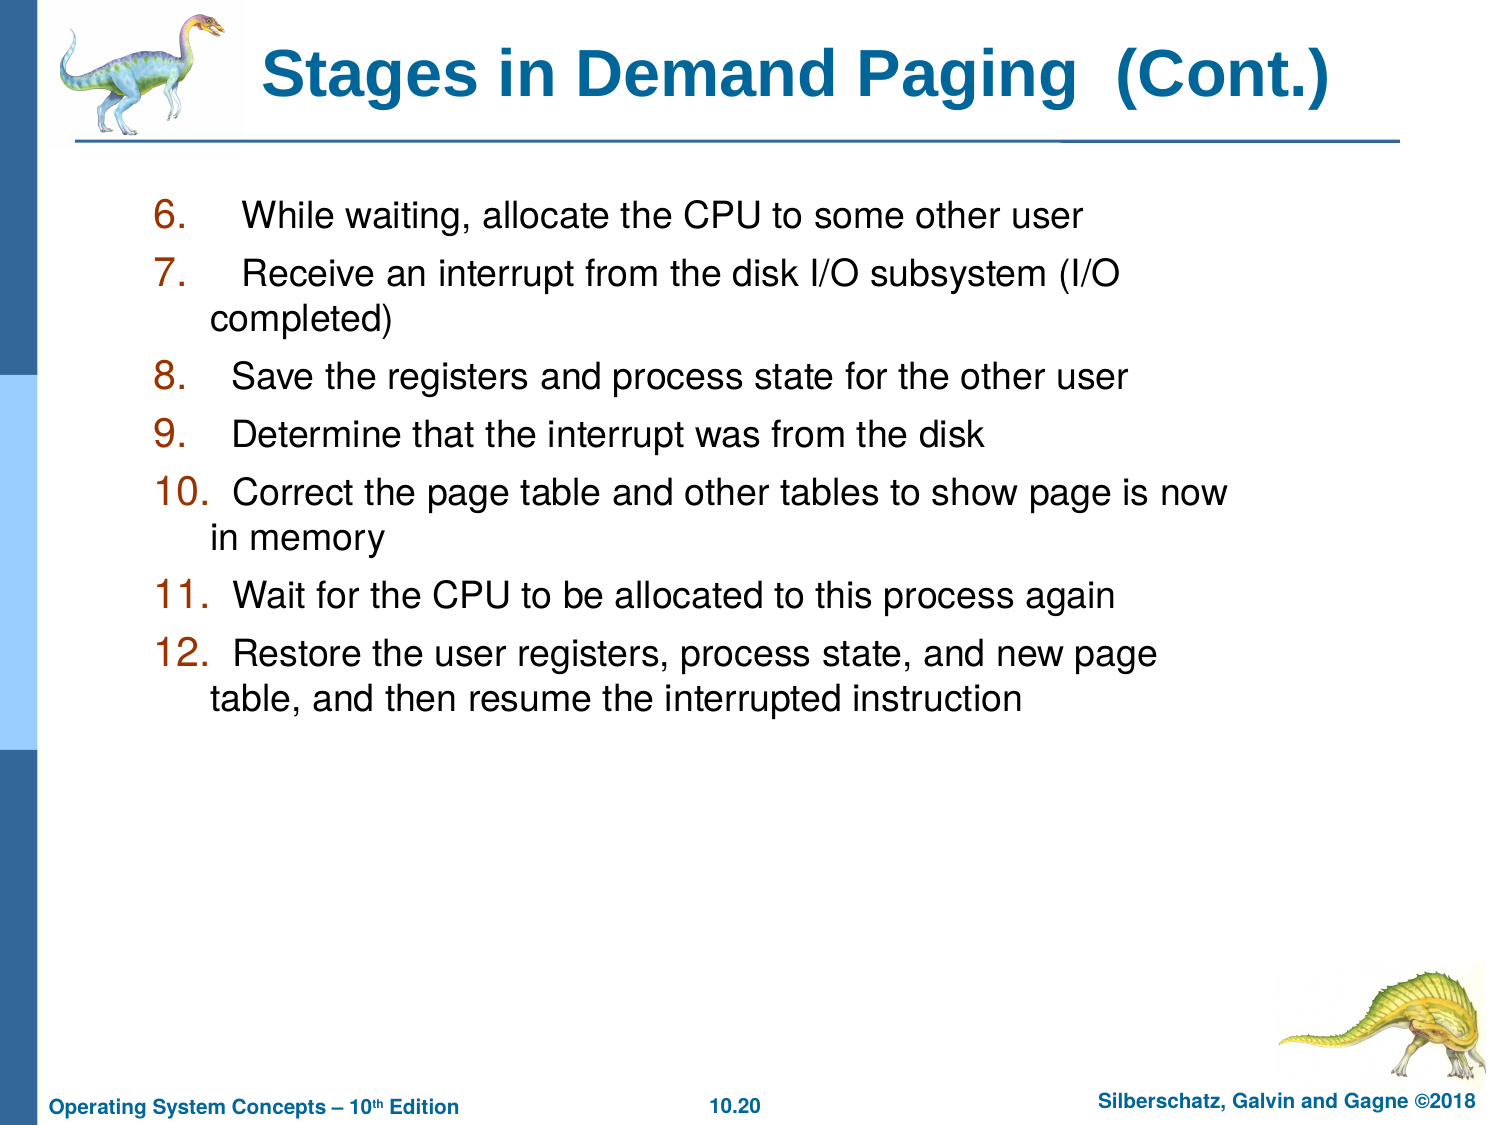

# Stages in Demand Paging  (Cont.)
   While waiting, allocate the CPU to some other user
   Receive an interrupt from the disk I/O subsystem (I/O         completed)
  Save the registers and process state for the other user
  Determine that the interrupt was from the disk
  Correct the page table and other tables to show page is now in memory
  Wait for the CPU to be allocated to this process again
  Restore the user registers, process state, and new page table, and then resume the interrupted instruction